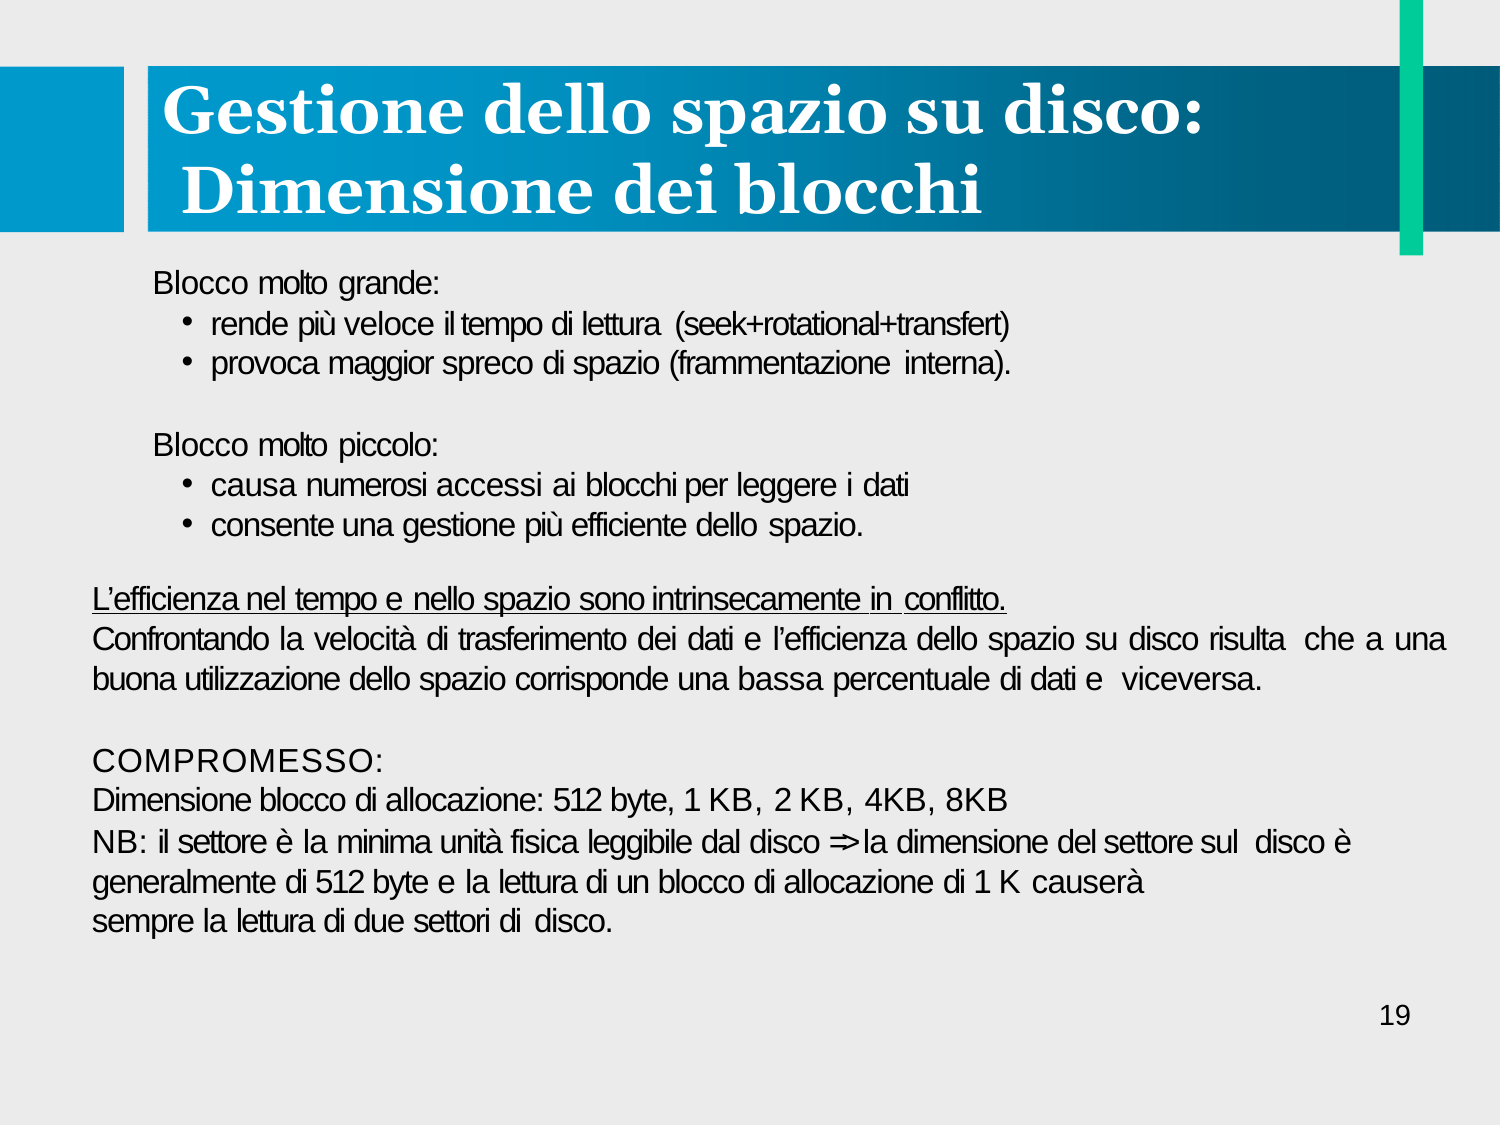

# Gestione dello spazio su disco:  Dimensione dei blocchi

Blocco molto grande:
rende più veloce il tempo di lettura (seek+rotational+transfert)
provoca maggior spreco di spazio (frammentazione interna).

Blocco molto piccolo:
causa numerosi accessi ai blocchi per leggere i dati
consente una gestione più efficiente dello spazio.
L’efficienza nel tempo e nello spazio sono intrinsecamente in conflitto.
Confrontando la velocità di trasferimento dei dati e l’efficienza dello spazio su disco risulta  che a una buona utilizzazione dello spazio corrisponde una bassa percentuale di dati e  viceversa.

COMPROMESSO:
Dimensione blocco di allocazione: 512 byte, 1 KB, 2 KB, 4KB, 8KB
NB: il settore è la minima unità fisica leggibile dal disco => la dimensione del settore sul  disco è generalmente di 512 byte e la lettura di un blocco di allocazione di 1 K causerà
sempre la lettura di due settori di disco.

19